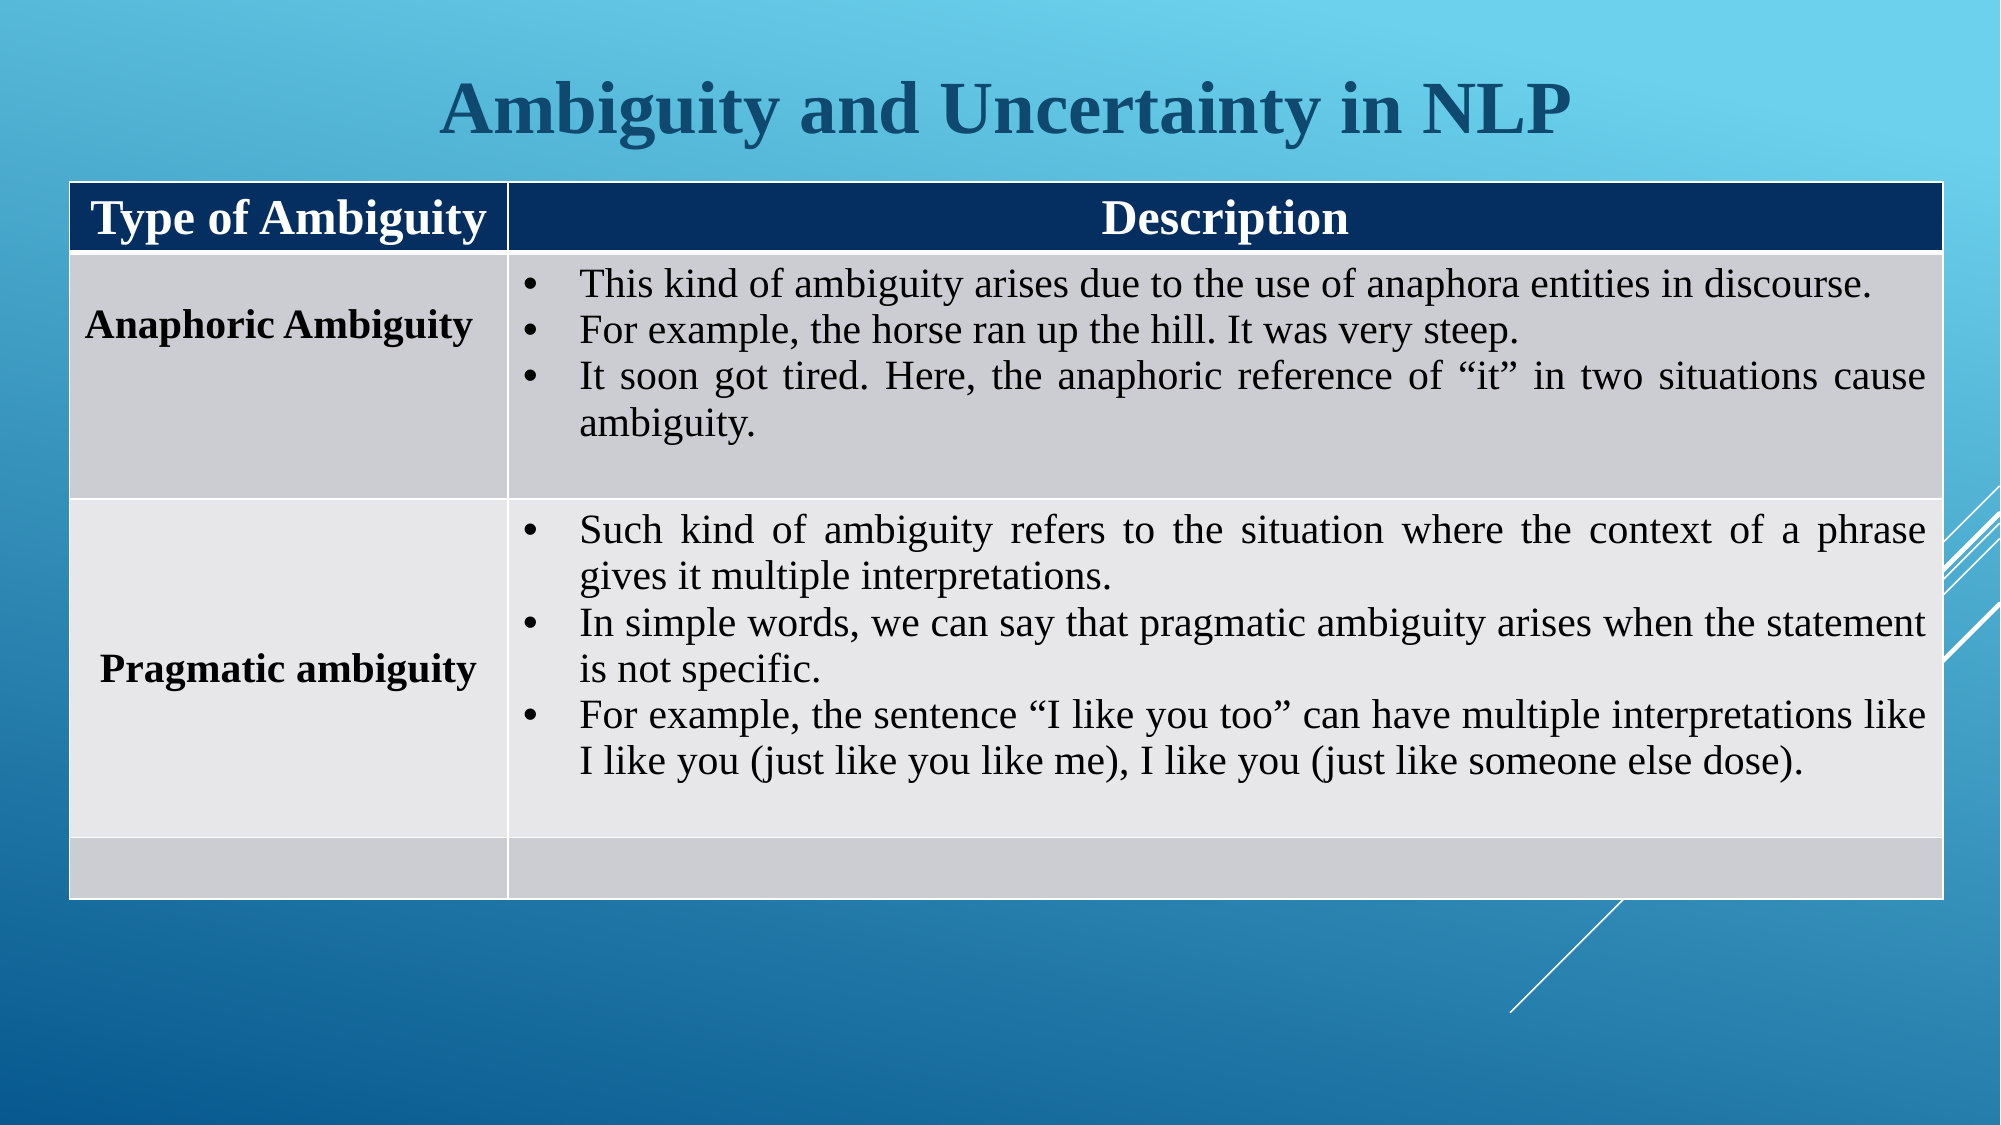

Ambiguity and Uncertainty in NLP
| Type of Ambiguity | Description |
| --- | --- |
| Anaphoric Ambiguity | This kind of ambiguity arises due to the use of anaphora entities in discourse. For example, the horse ran up the hill. It was very steep. It soon got tired. Here, the anaphoric reference of “it” in two situations cause ambiguity. |
| Pragmatic ambiguity | Such kind of ambiguity refers to the situation where the context of a phrase gives it multiple interpretations. In simple words, we can say that pragmatic ambiguity arises when the statement is not specific. For example, the sentence “I like you too” can have multiple interpretations like I like you (just like you like me), I like you (just like someone else dose). |
|  |  |